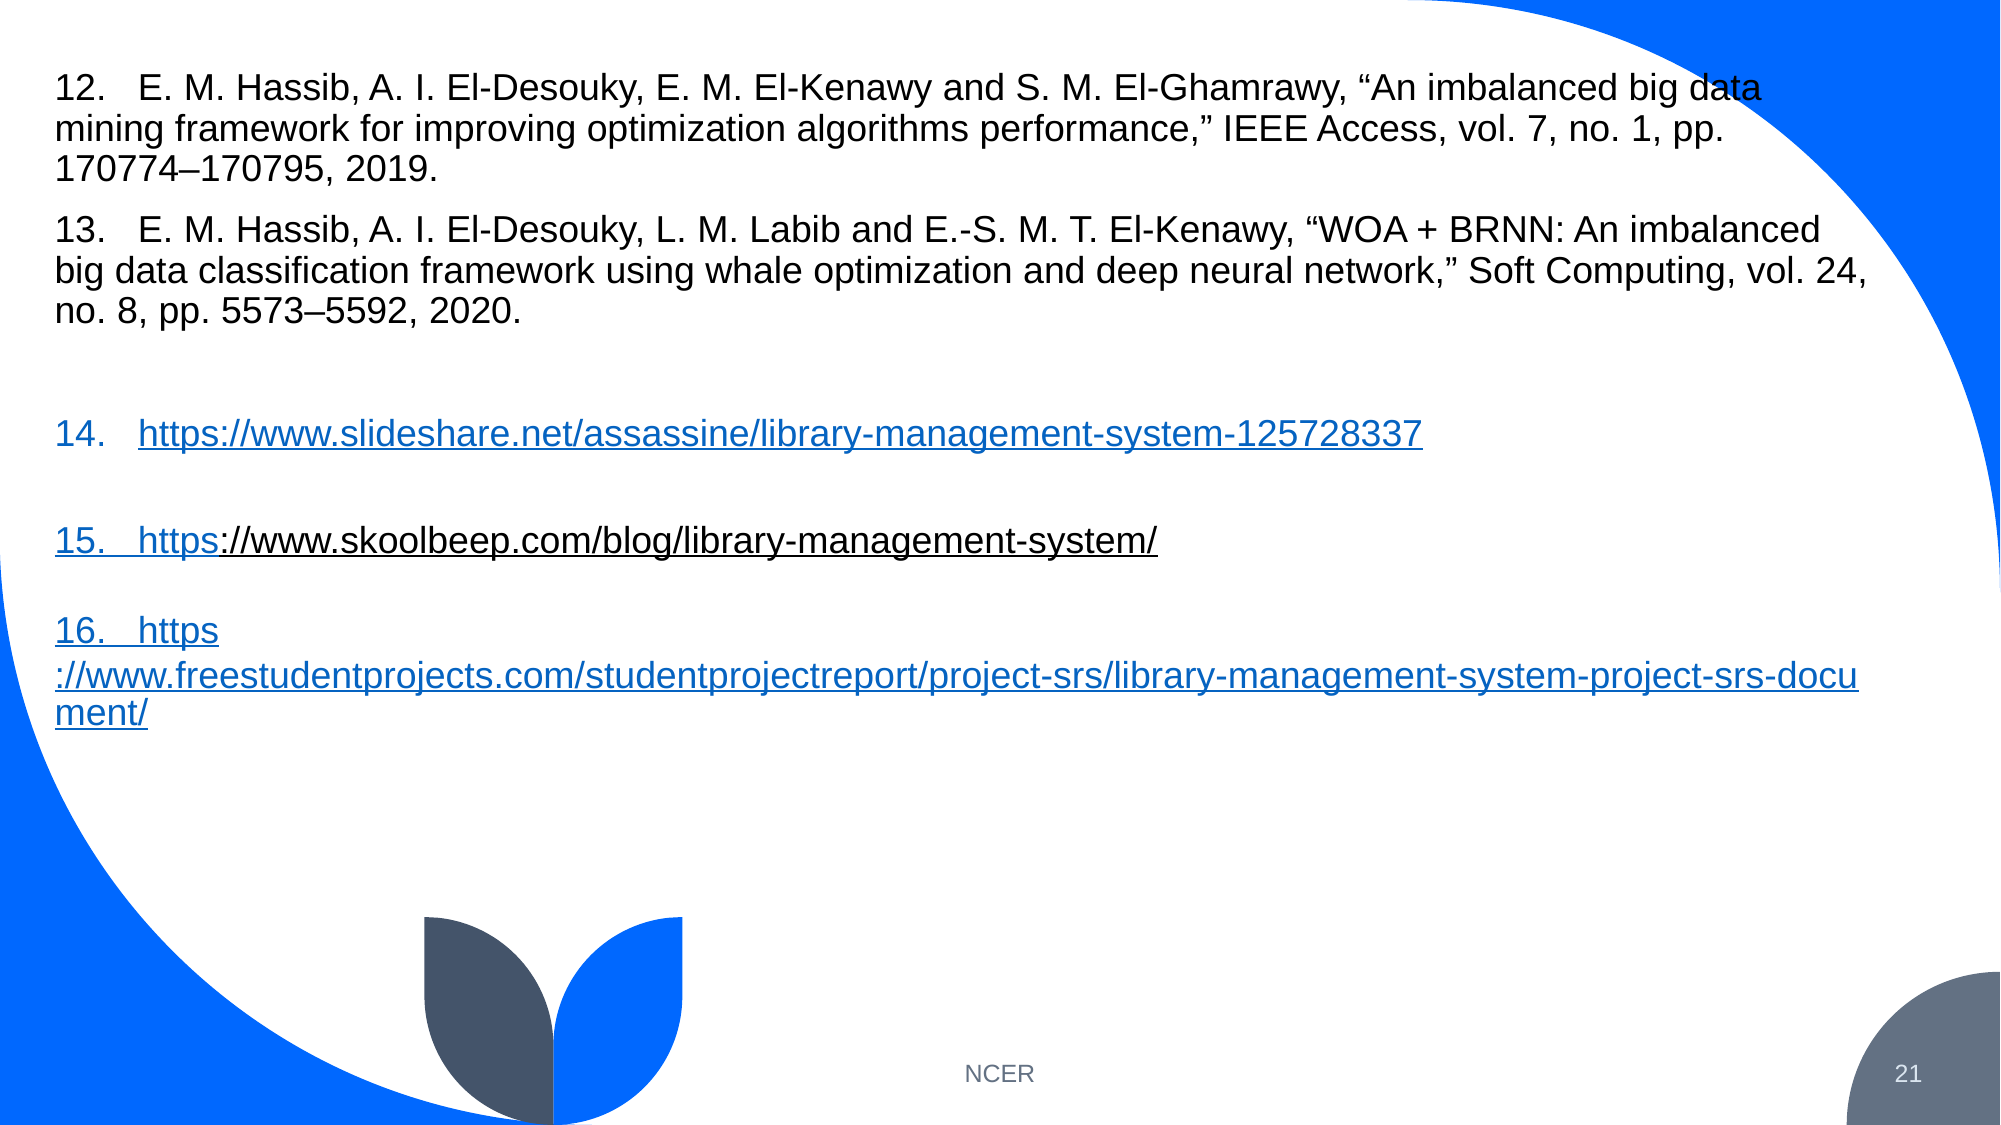

12.   E. M. Hassib, A. I. El-Desouky, E. M. El-Kenawy and S. M. El-Ghamrawy, “An imbalanced big data mining framework for improving optimization algorithms performance,” IEEE Access, vol. 7, no. 1, pp. 170774–170795, 2019.
13.   E. M. Hassib, A. I. El-Desouky, L. M. Labib and E.-S. M. T. El-Kenawy, “WOA + BRNN: An imbalanced big data classification framework using whale optimization and deep neural network,” Soft Computing, vol. 24, no. 8, pp. 5573–5592, 2020.

14.   https://www.slideshare.net/assassine/library-management-system-125728337​

15.   https://www.skoolbeep.com/blog/library-management-system/​

16.   https://www.freestudentprojects.com/studentprojectreport/project-srs/library-management-system-project-srs-document/
NCER
21